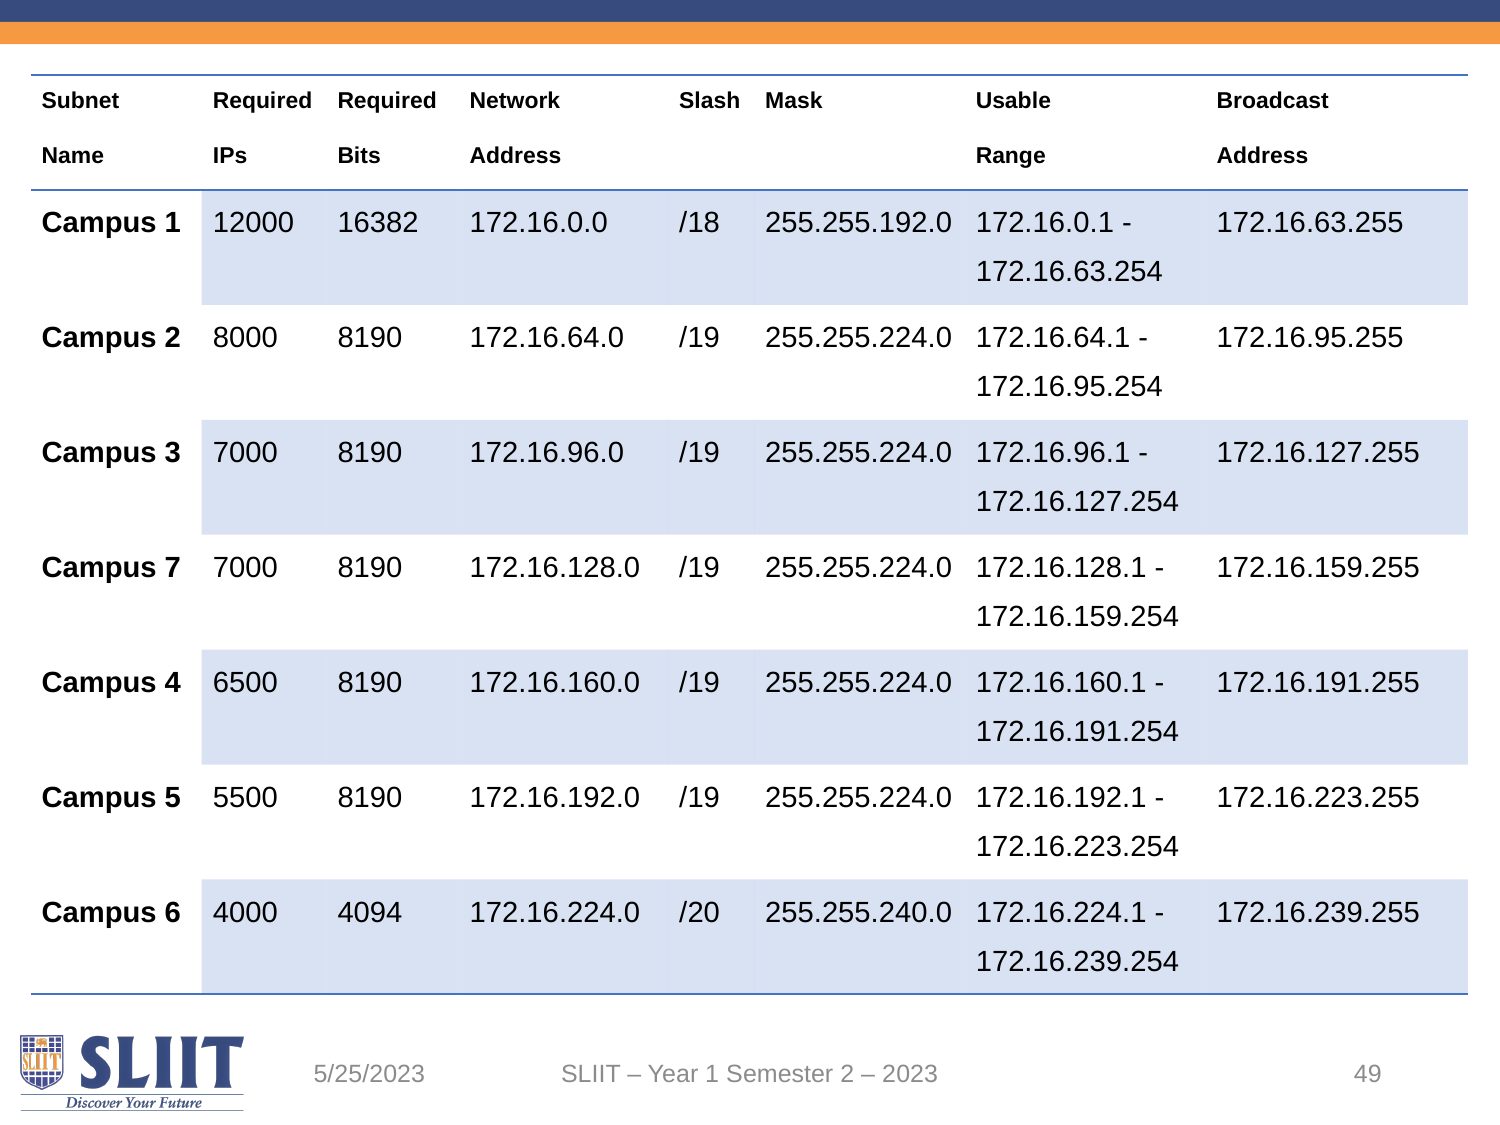

| Subnet Name | Required IPs | Required Bits | Network Address | Slash | Mask | Usable Range | Broadcast Address |
| --- | --- | --- | --- | --- | --- | --- | --- |
| Campus 1 | 12000 | 16382 | 172.16.0.0 | /18 | 255.255.192.0 | 172.16.0.1 - 172.16.63.254 | 172.16.63.255 |
| Campus 2 | 8000 | 8190 | 172.16.64.0 | /19 | 255.255.224.0 | 172.16.64.1 - 172.16.95.254 | 172.16.95.255 |
| Campus 3 | 7000 | 8190 | 172.16.96.0 | /19 | 255.255.224.0 | 172.16.96.1 - 172.16.127.254 | 172.16.127.255 |
| Campus 7 | 7000 | 8190 | 172.16.128.0 | /19 | 255.255.224.0 | 172.16.128.1 - 172.16.159.254 | 172.16.159.255 |
| Campus 4 | 6500 | 8190 | 172.16.160.0 | /19 | 255.255.224.0 | 172.16.160.1 - 172.16.191.254 | 172.16.191.255 |
| Campus 5 | 5500 | 8190 | 172.16.192.0 | /19 | 255.255.224.0 | 172.16.192.1 - 172.16.223.254 | 172.16.223.255 |
| Campus 6 | 4000 | 4094 | 172.16.224.0 | /20 | 255.255.240.0 | 172.16.224.1 - 172.16.239.254 | 172.16.239.255 |
5/25/2023
SLIIT – Year 1 Semester 2 – 2023
49